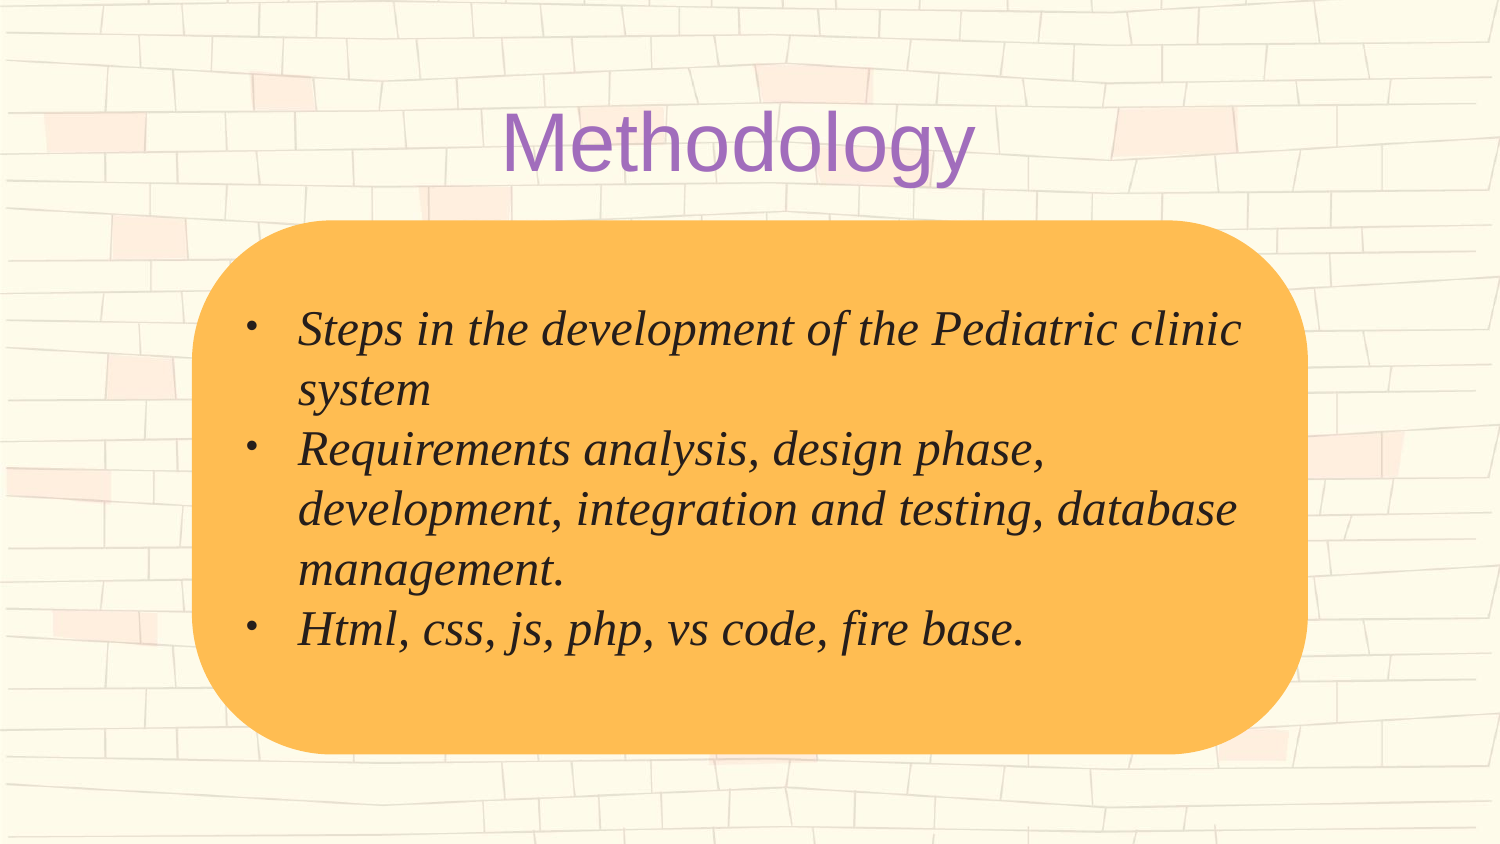

# Methodology

Steps in the development of the Pediatric clinic system
Requirements analysis, design phase, development, integration and testing, database management.
Html, css, js, php, vs code, fire base.